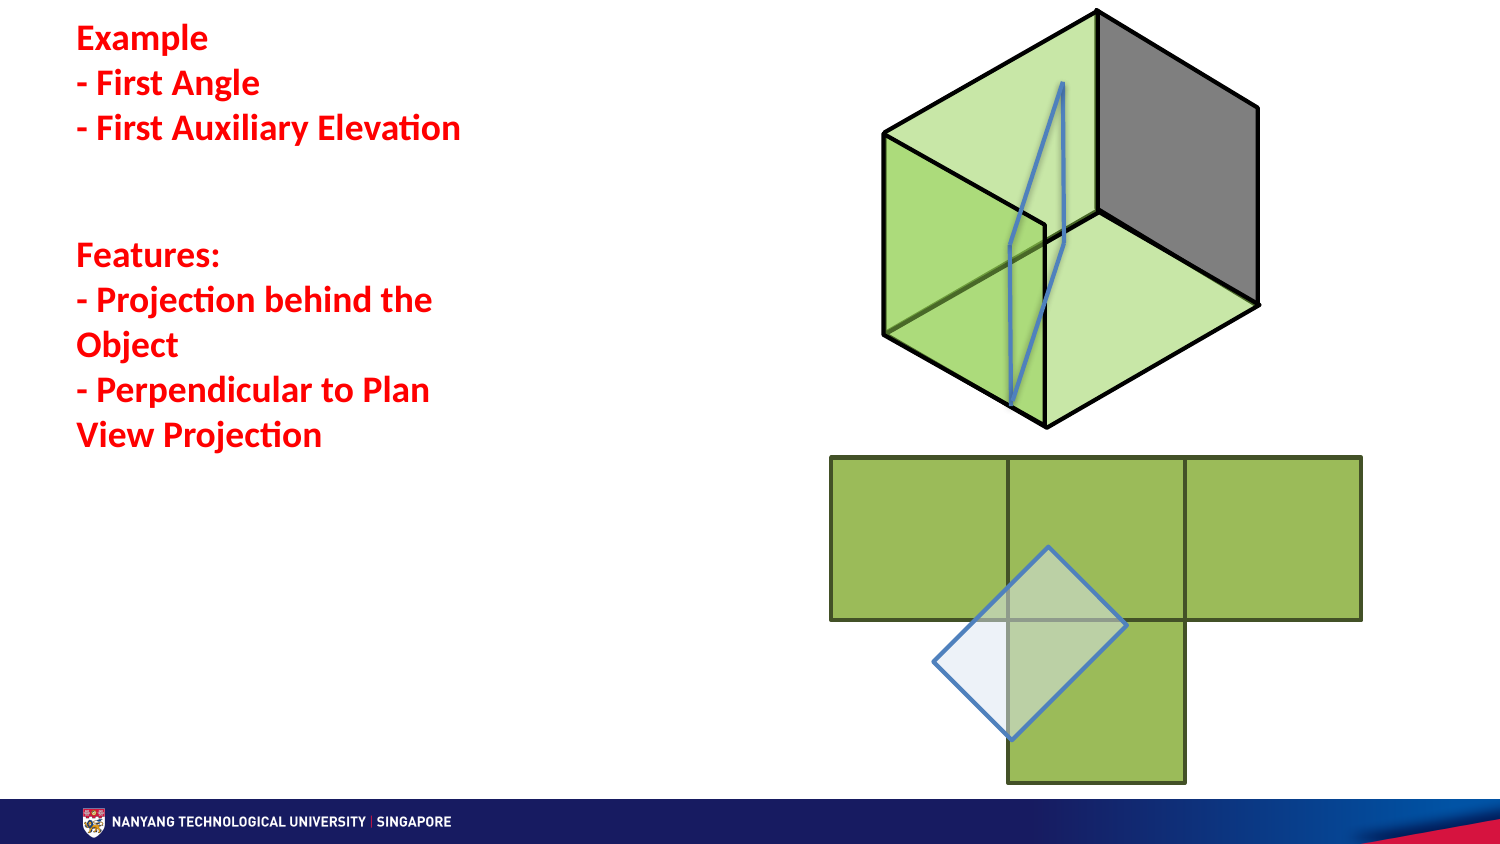

Example
- First Angle
- First Auxiliary Elevation

Features:
- Projection behind the Object
- Perpendicular to Plan View Projection